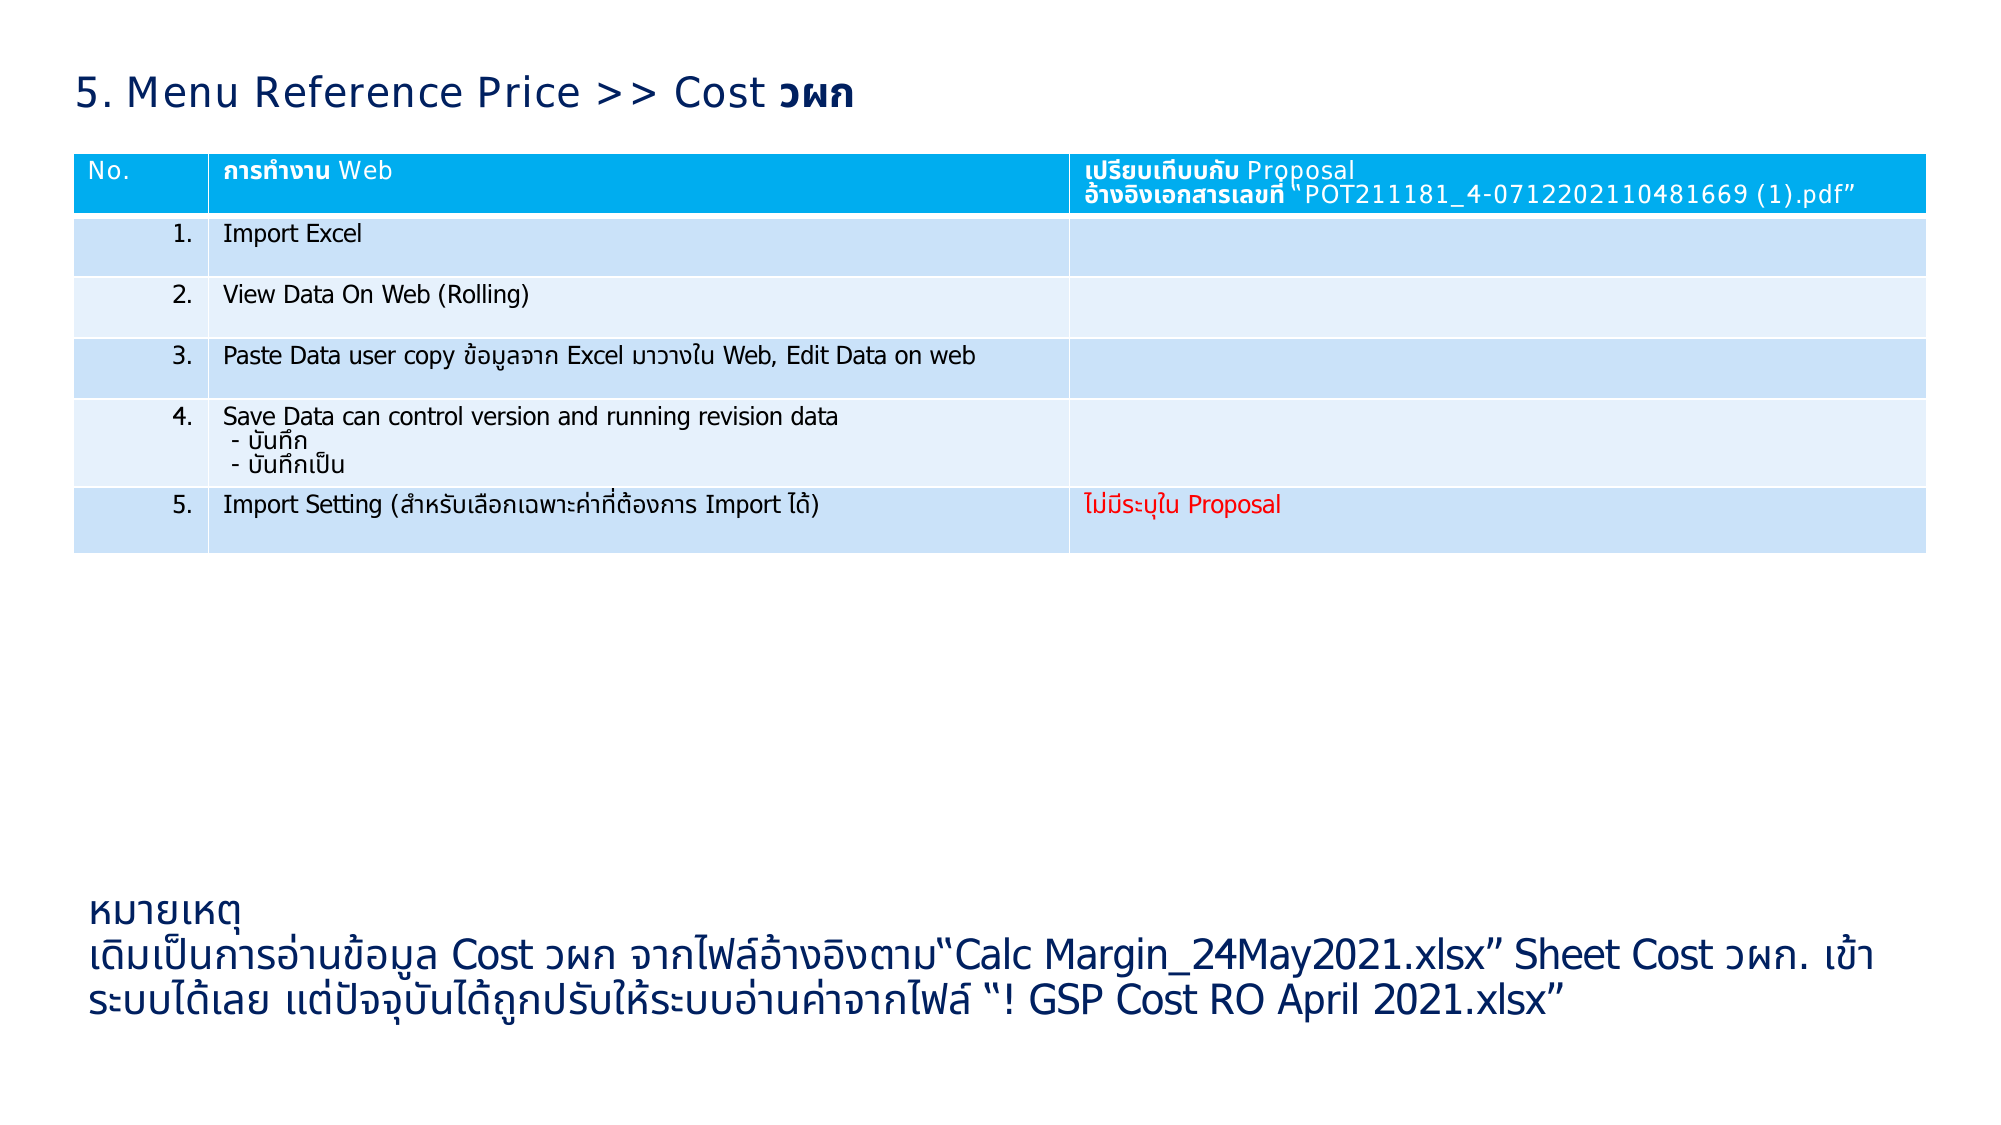

5. Menu Reference Price >> Cost วผก

| No. | การทำงาน Web | เปรียบเทีบบกับ Proposal อ้างอิงเอกสารเลขที่ “POT211181\_4-0712202110481669 (1).pdf” |
| --- | --- | --- |
| 1. | Import Excel |  |
| 2. | View Data On Web (Rolling) |  |
| 3. | Paste Data user copy ข้อมูลจาก Excel มาวางใน Web, Edit Data on web |  |
| 4. | Save Data can control version and running revision data - บันทึก - บันทึกเป็น |  |
| 5. | Import Setting (สำหรับเลือกเฉพาะค่าที่ต้องการ Import ได้) | ไม่มีระบุใน Proposal |
หมายเหตุ
เดิมเป็นการอ่านข้อมูล Cost วผก จากไฟล์อ้างอิงตาม“Calc Margin_24May2021.xlsx” Sheet Cost วผก. เข้าระบบได้เลย แต่ปัจจุบันได้ถูกปรับให้ระบบอ่านค่าจากไฟล์ “! GSP Cost RO April 2021.xlsx”